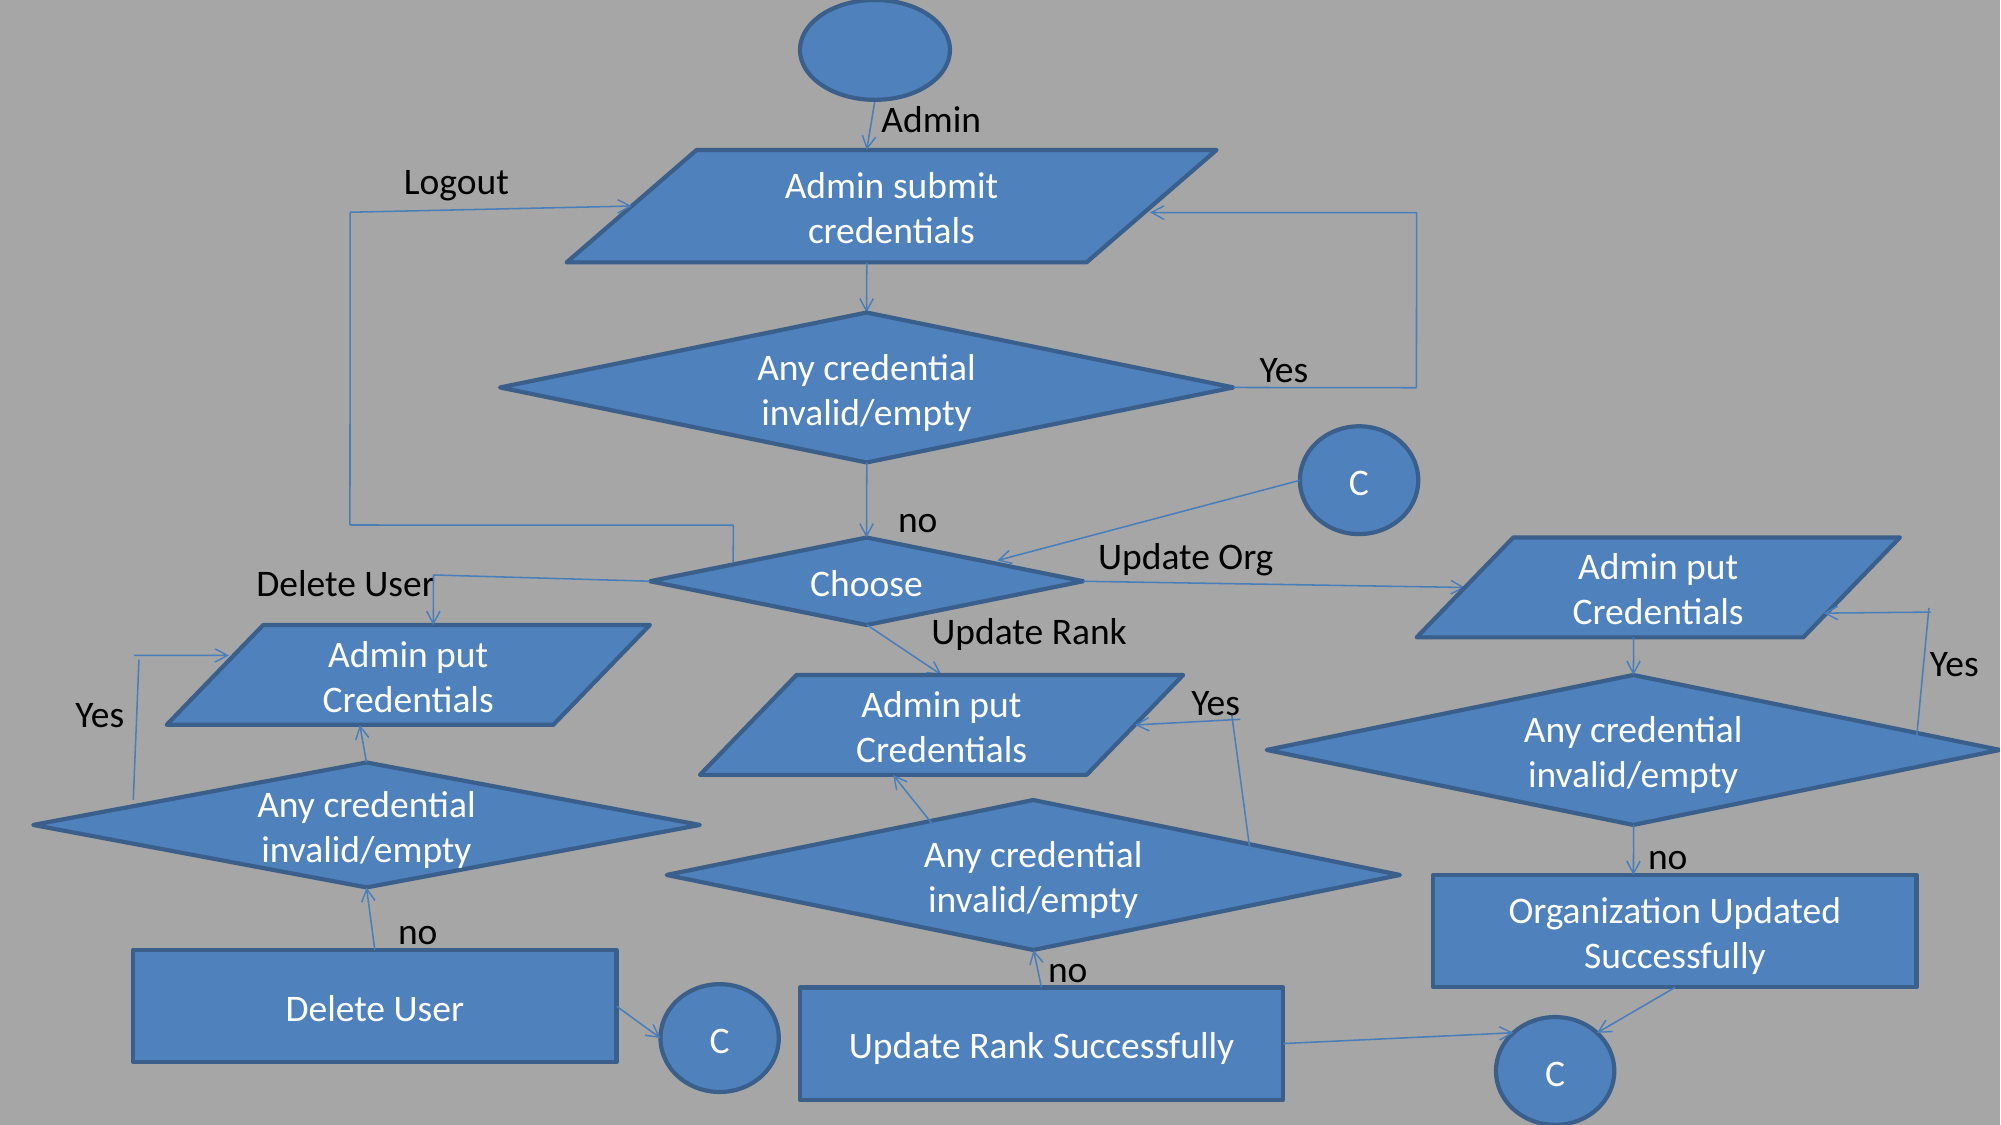

Admin

Logout
Admin submit credentials

Any credential invalid/empty
Yes

C

no

Update Org

Choose
Admin put Credentials
Delete User

Update Rank

Admin put Credentials

Yes

Yes
Admin put Credentials
Any credential invalid/empty
Yes

Any credential invalid/empty

Any credential invalid/empty
no

Organization Updated Successfully
no

no
Delete User

C
Update Rank Successfully

C